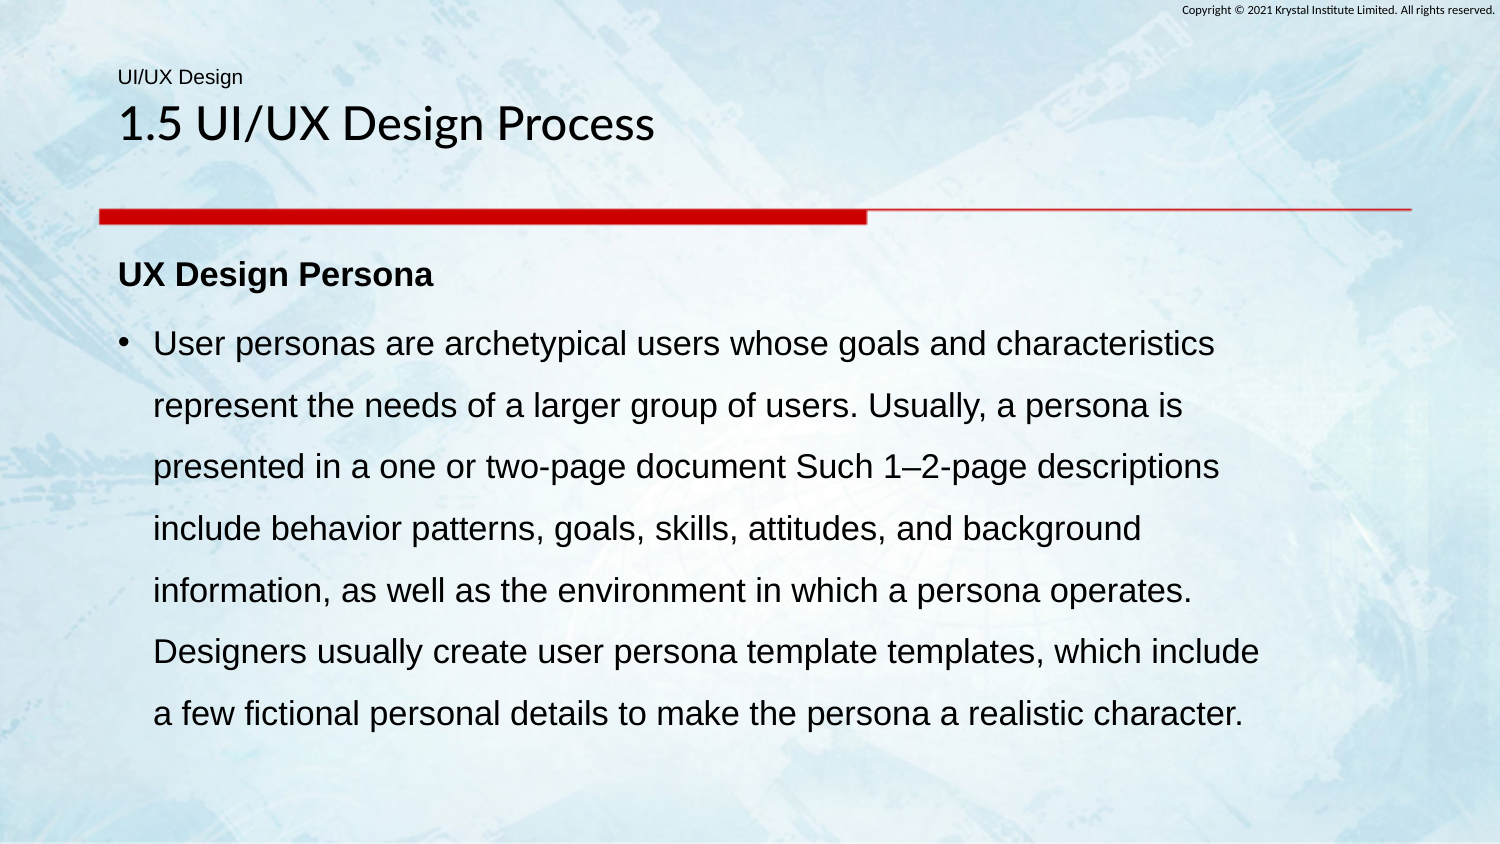

# 1.5 UI/UX Design Process
UX Design Persona
User personas are archetypical users whose goals and characteristics represent the needs of a larger group of users. Usually, a persona is presented in a one or two-page document Such 1–2-page descriptions include behavior patterns, goals, skills, attitudes, and background information, as well as the environment in which a persona operates. Designers usually create user persona template templates, which include a few fictional personal details to make the persona a realistic character.